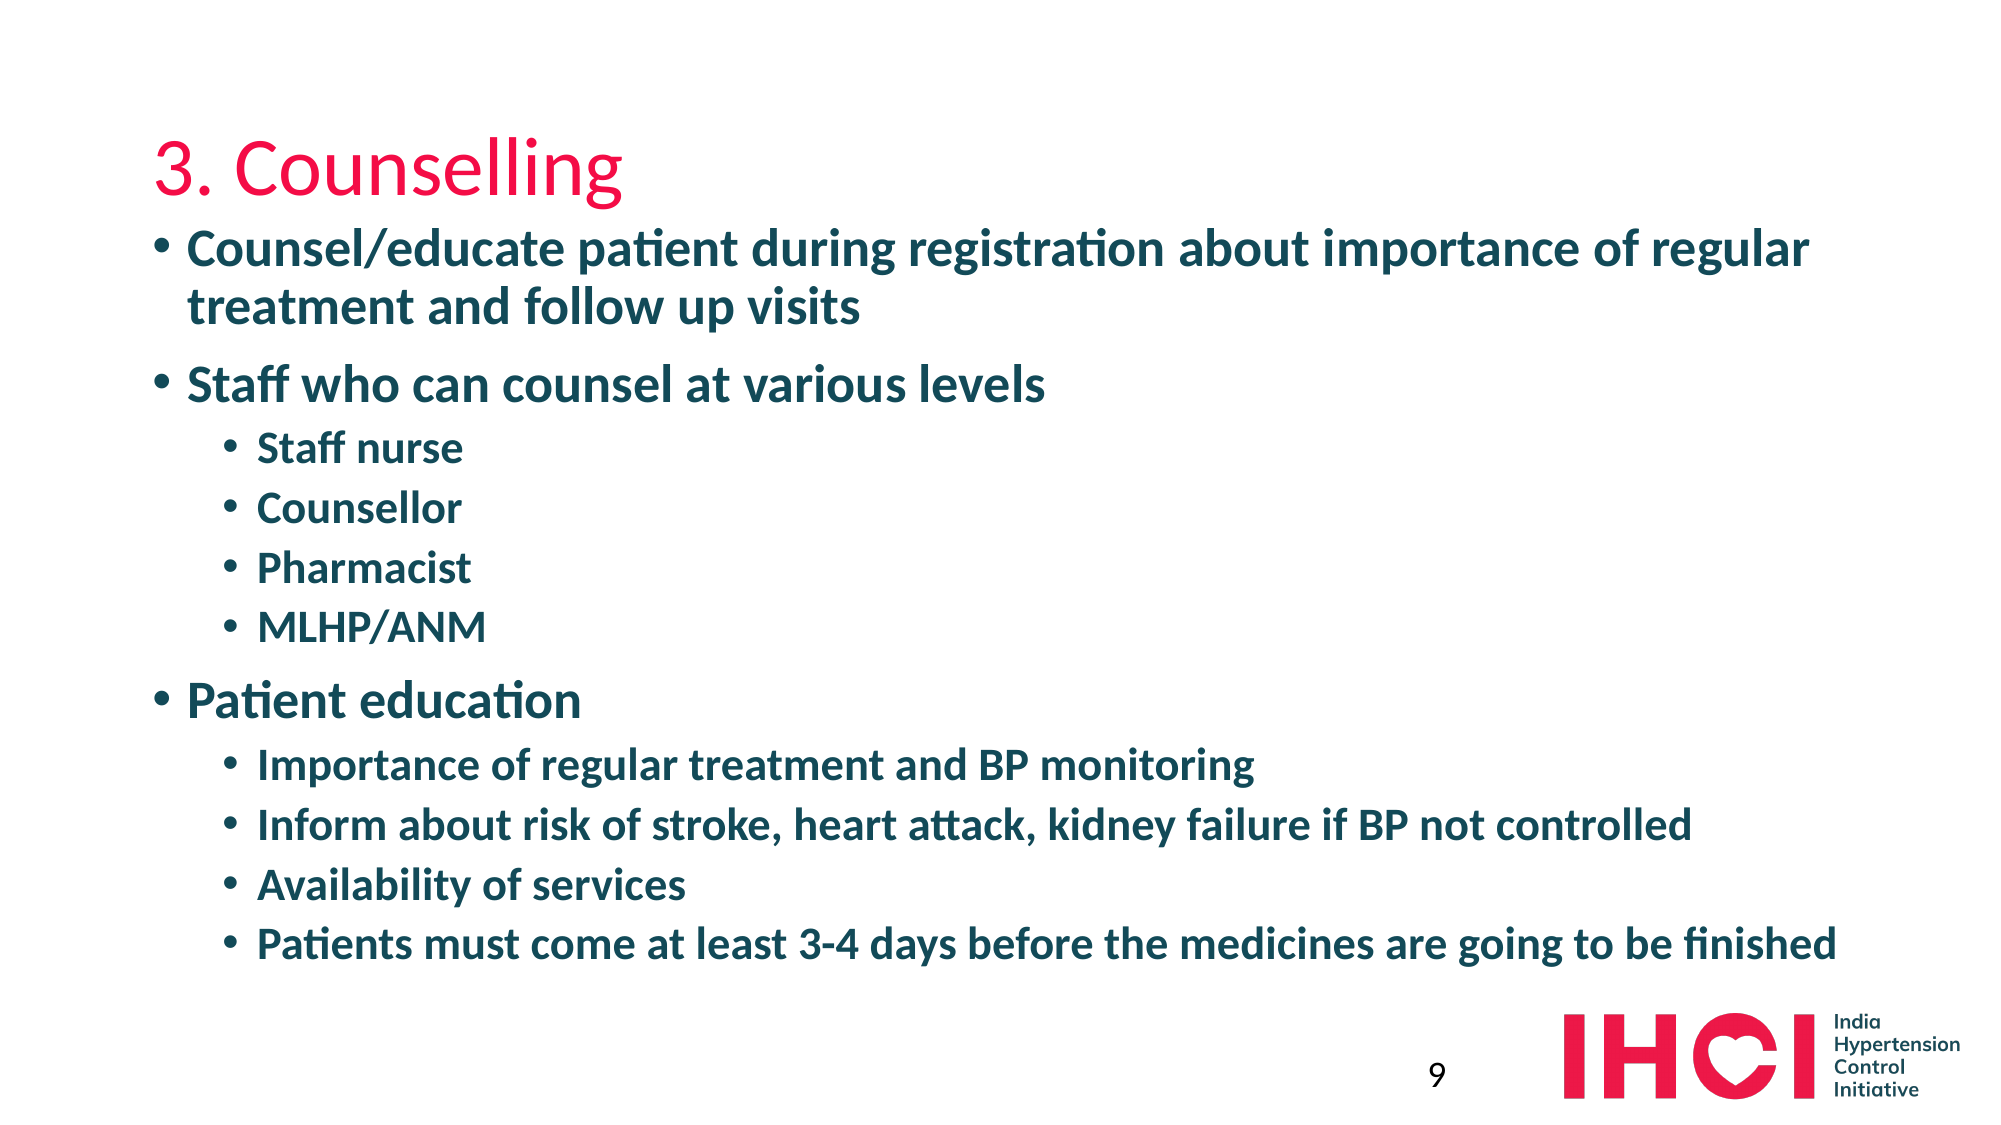

# 3. Counselling
Counsel/educate patient during registration about importance of regular treatment and follow up visits
Staff who can counsel at various levels
Staff nurse
Counsellor
Pharmacist
MLHP/ANM
Patient education
Importance of regular treatment and BP monitoring
Inform about risk of stroke, heart attack, kidney failure if BP not controlled
Availability of services
Patients must come at least 3-4 days before the medicines are going to be finished

9